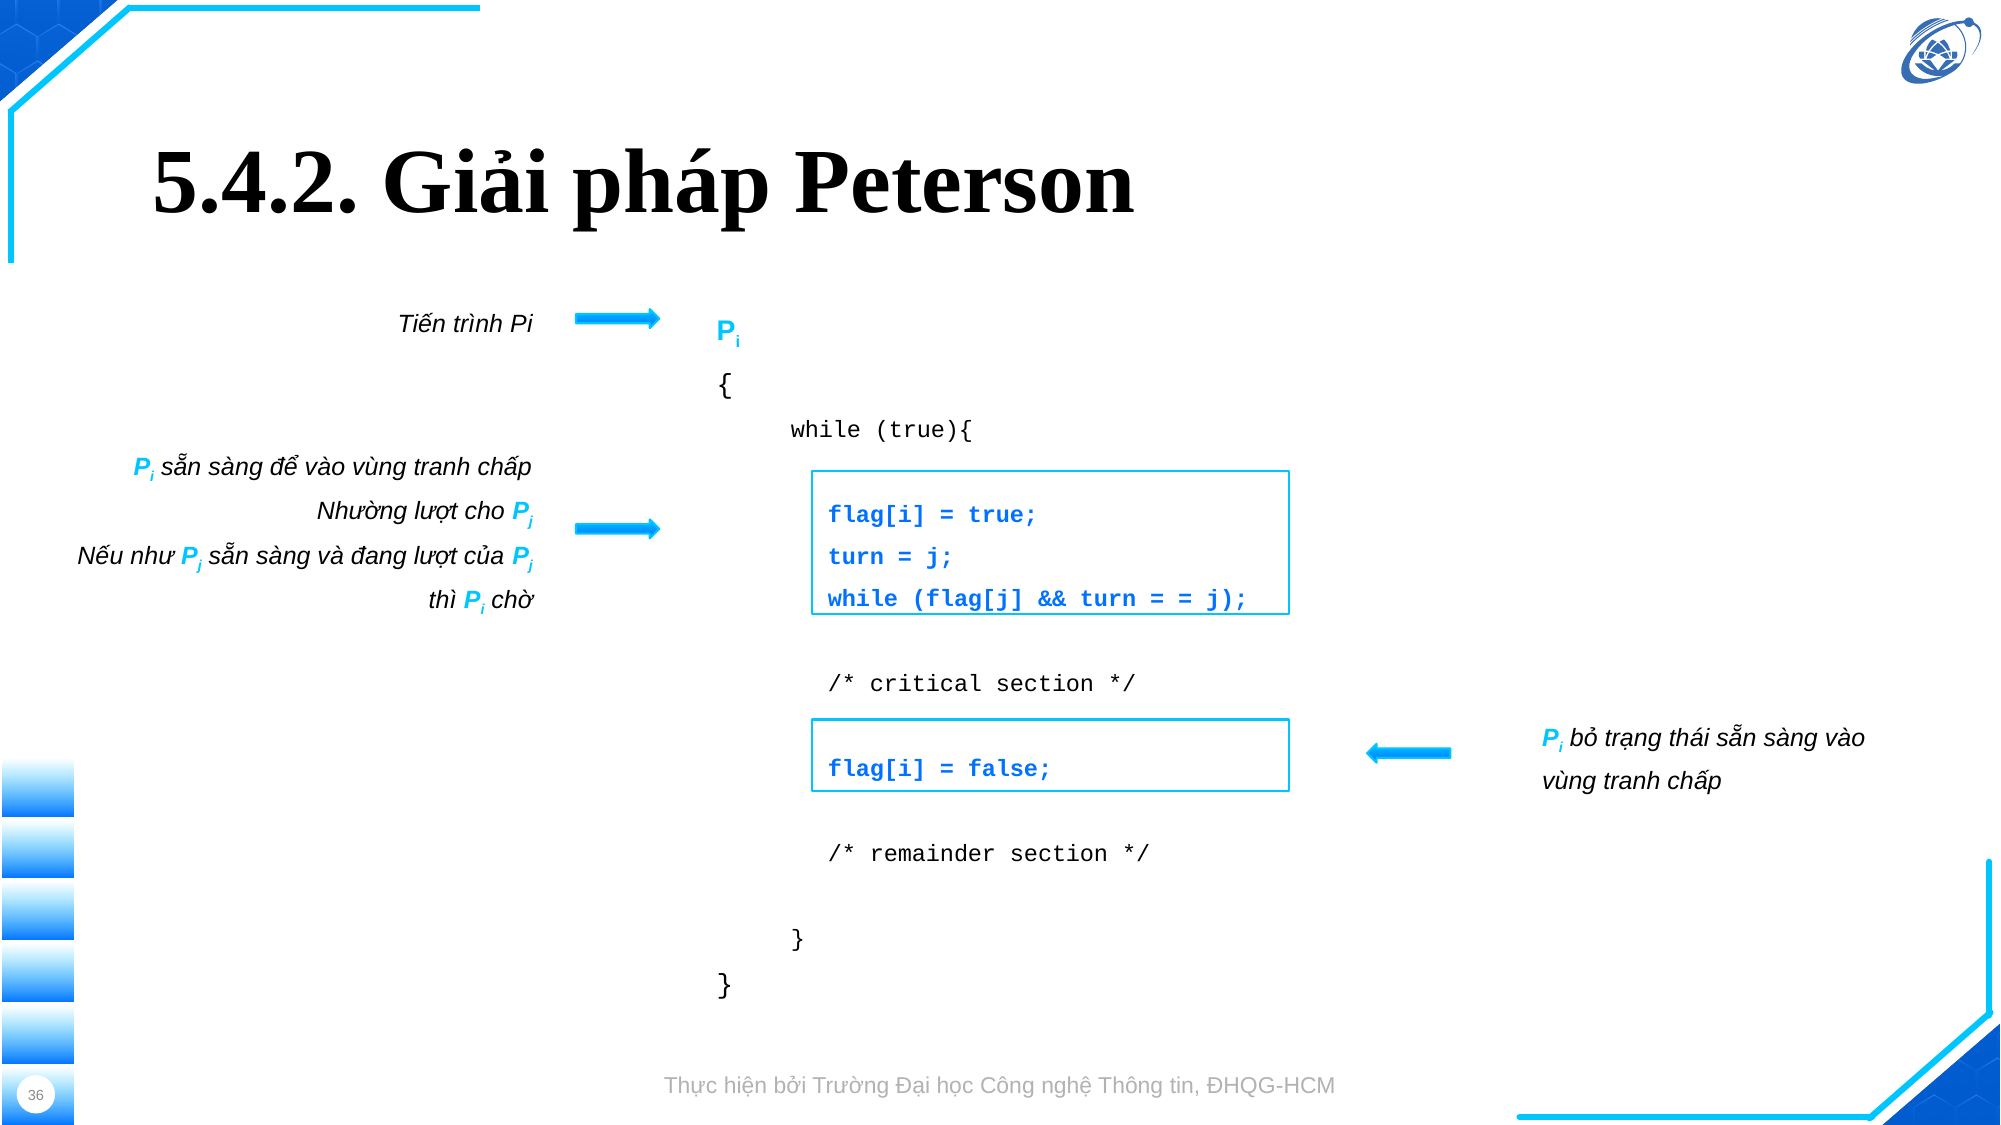

# 5.4.2. Giải pháp Peterson
Tiến trình Pi
Pi
{
while (true){

	flag[i] = true;
	turn = j;
	while (flag[j] && turn = = j);

	/* critical section */

	flag[i] = false;

	/* remainder section */

}
}

Pi sẵn sàng để vào vùng tranh chấp
Nhường lượt cho Pj
Nếu như Pj sẵn sàng và đang lượt của Pj thì Pi chờ

Pi bỏ trạng thái sẵn sàng vào vùng tranh chấp

Thực hiện bởi Trường Đại học Công nghệ Thông tin, ĐHQG-HCM
36